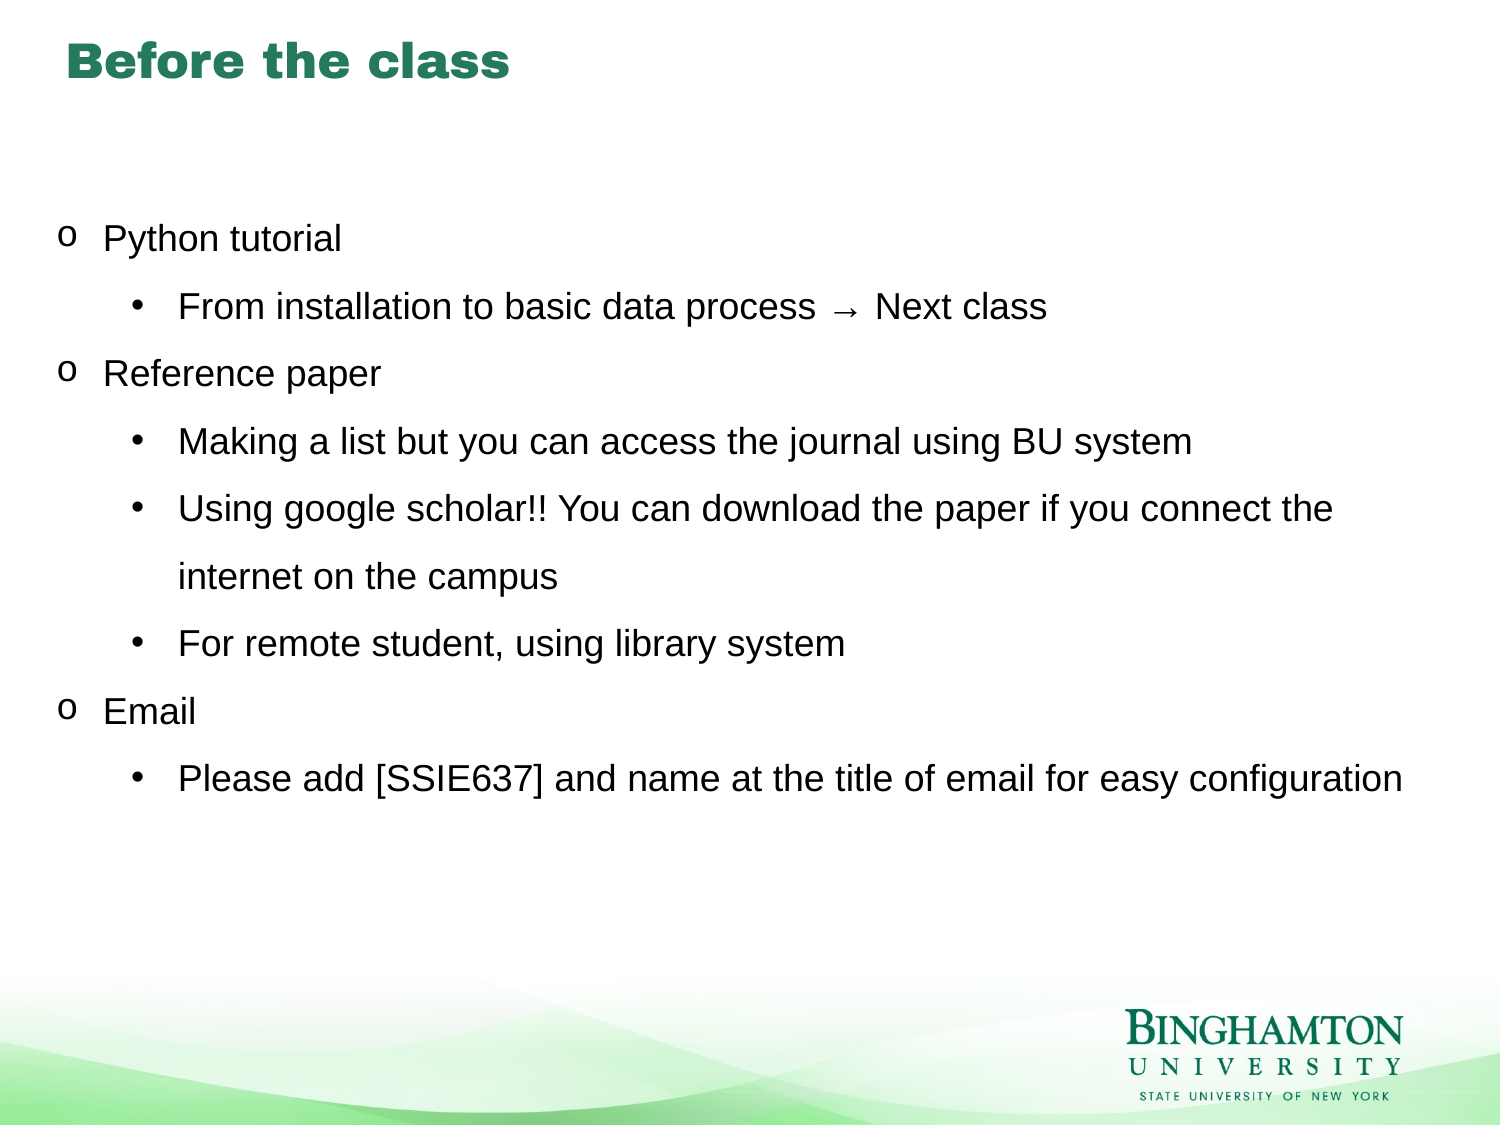

# Before the class
Python tutorial
From installation to basic data process → Next class
Reference paper
Making a list but you can access the journal using BU system
Using google scholar!! You can download the paper if you connect the internet on the campus
For remote student, using library system
Email
Please add [SSIE637] and name at the title of email for easy configuration